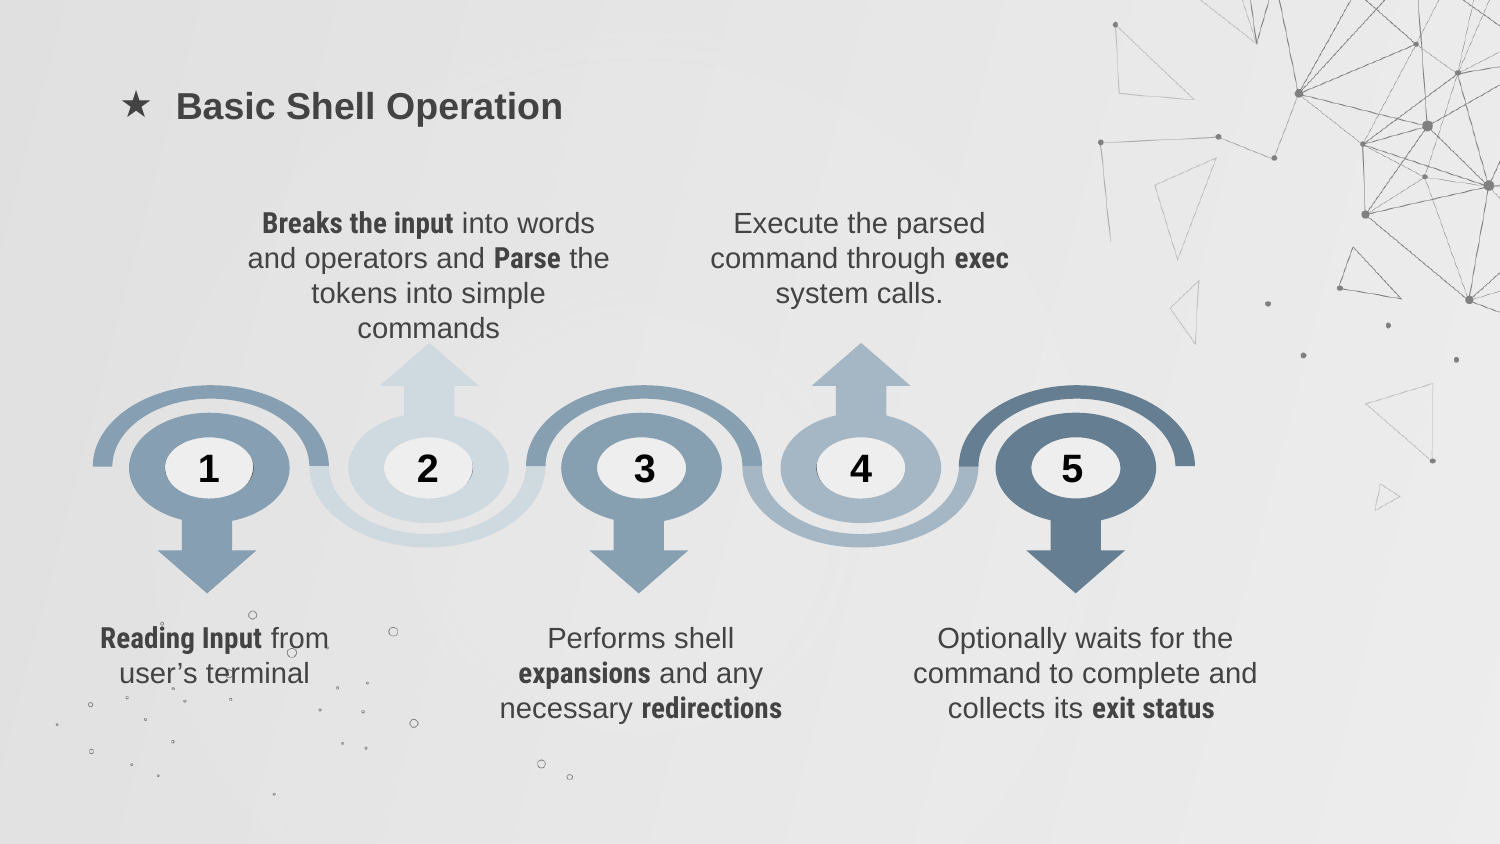

Basic Shell Operation
Breaks the input into words and operators and Parse the tokens into simple commands
Execute the parsed command through exec system calls.

Reading Input from user’s terminal
Performs shell expansions and any necessary redirections
Optionally waits for the command to complete and collects its exit status
1
3
5
2
4